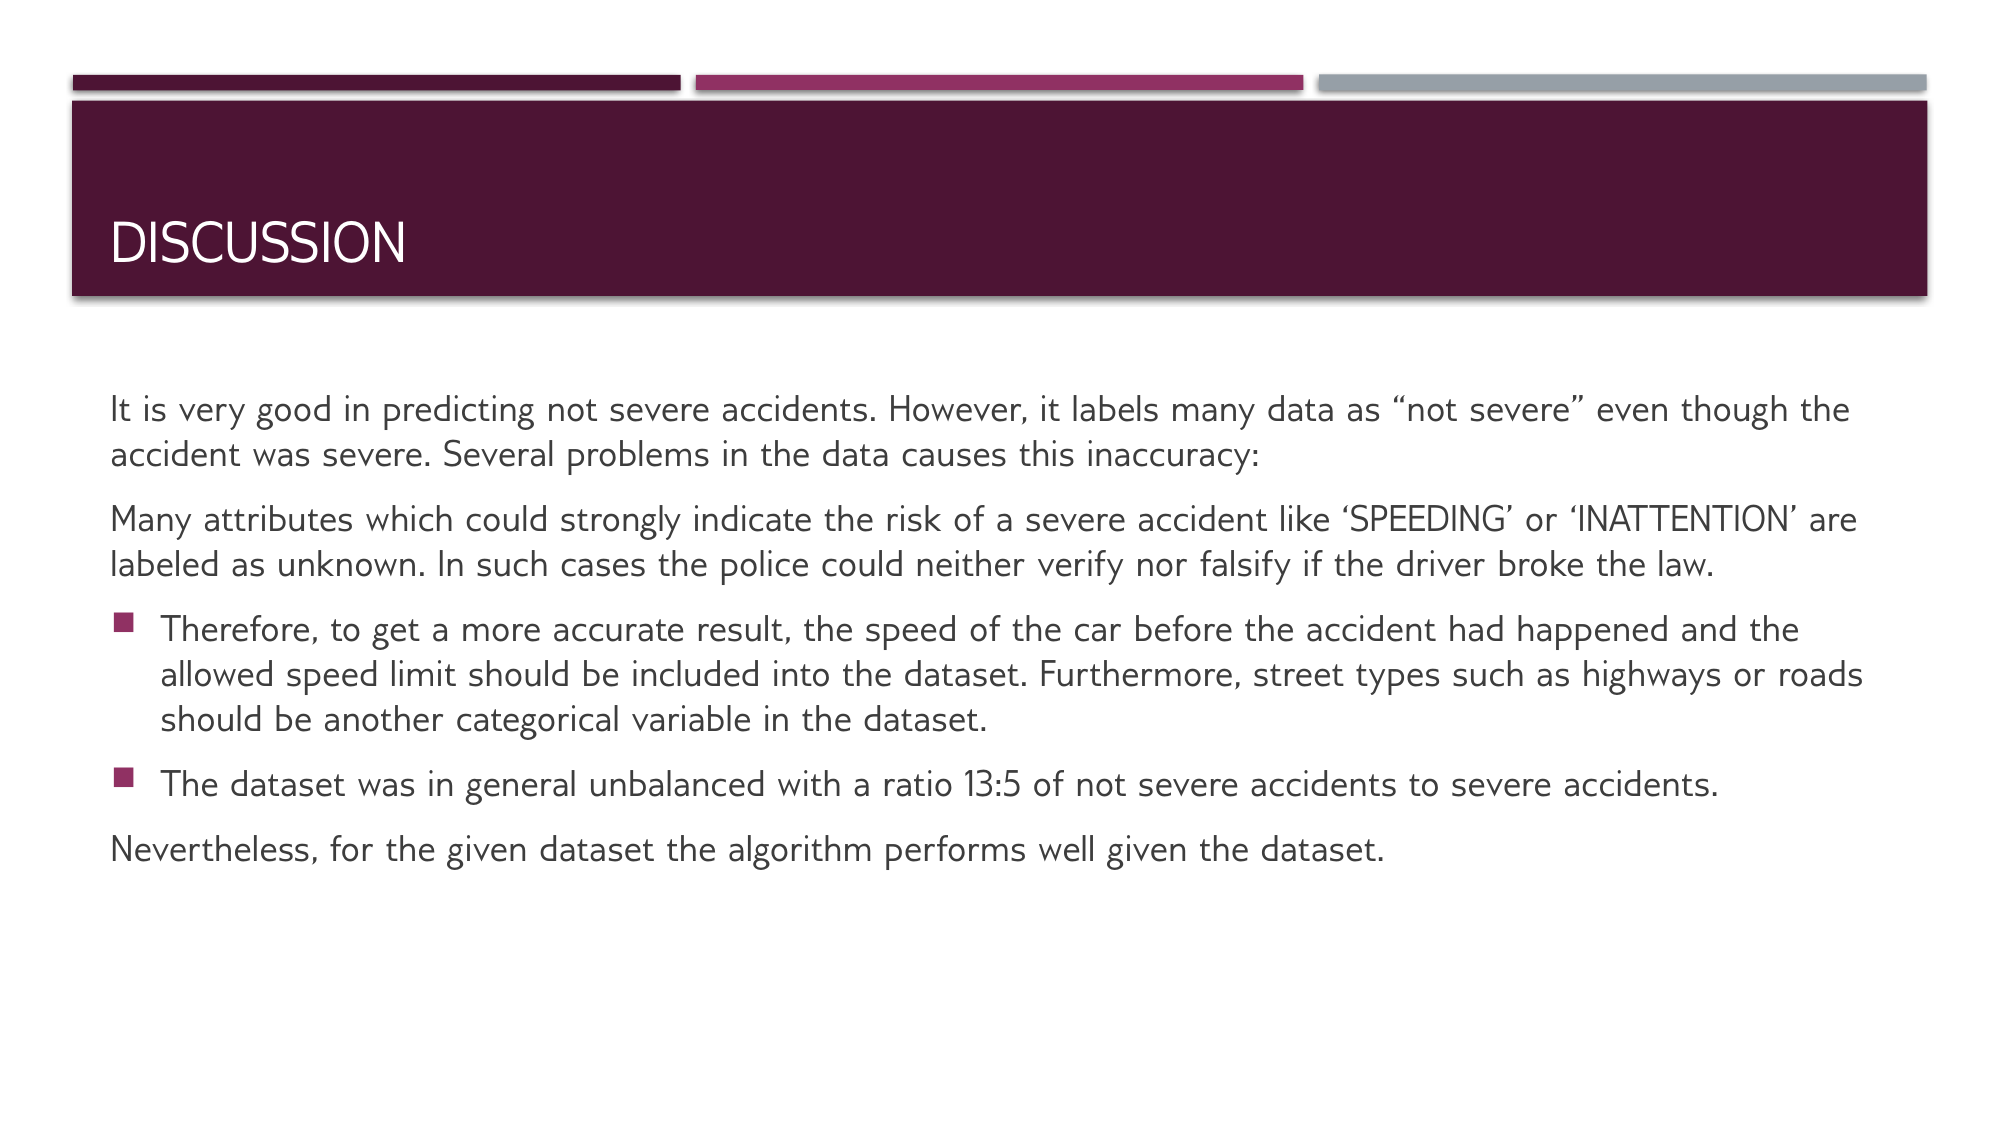

# Discussion
It is very good in predicting not severe accidents. However, it labels many data as “not severe” even though the accident was severe. Several problems in the data causes this inaccuracy:
Many attributes which could strongly indicate the risk of a severe accident like ‘SPEEDING’ or ‘INATTENTION’ are labeled as unknown. In such cases the police could neither verify nor falsify if the driver broke the law.
Therefore, to get a more accurate result, the speed of the car before the accident had happened and the allowed speed limit should be included into the dataset. Furthermore, street types such as highways or roads should be another categorical variable in the dataset.
The dataset was in general unbalanced with a ratio 13:5 of not severe accidents to severe accidents.
Nevertheless, for the given dataset the algorithm performs well given the dataset.